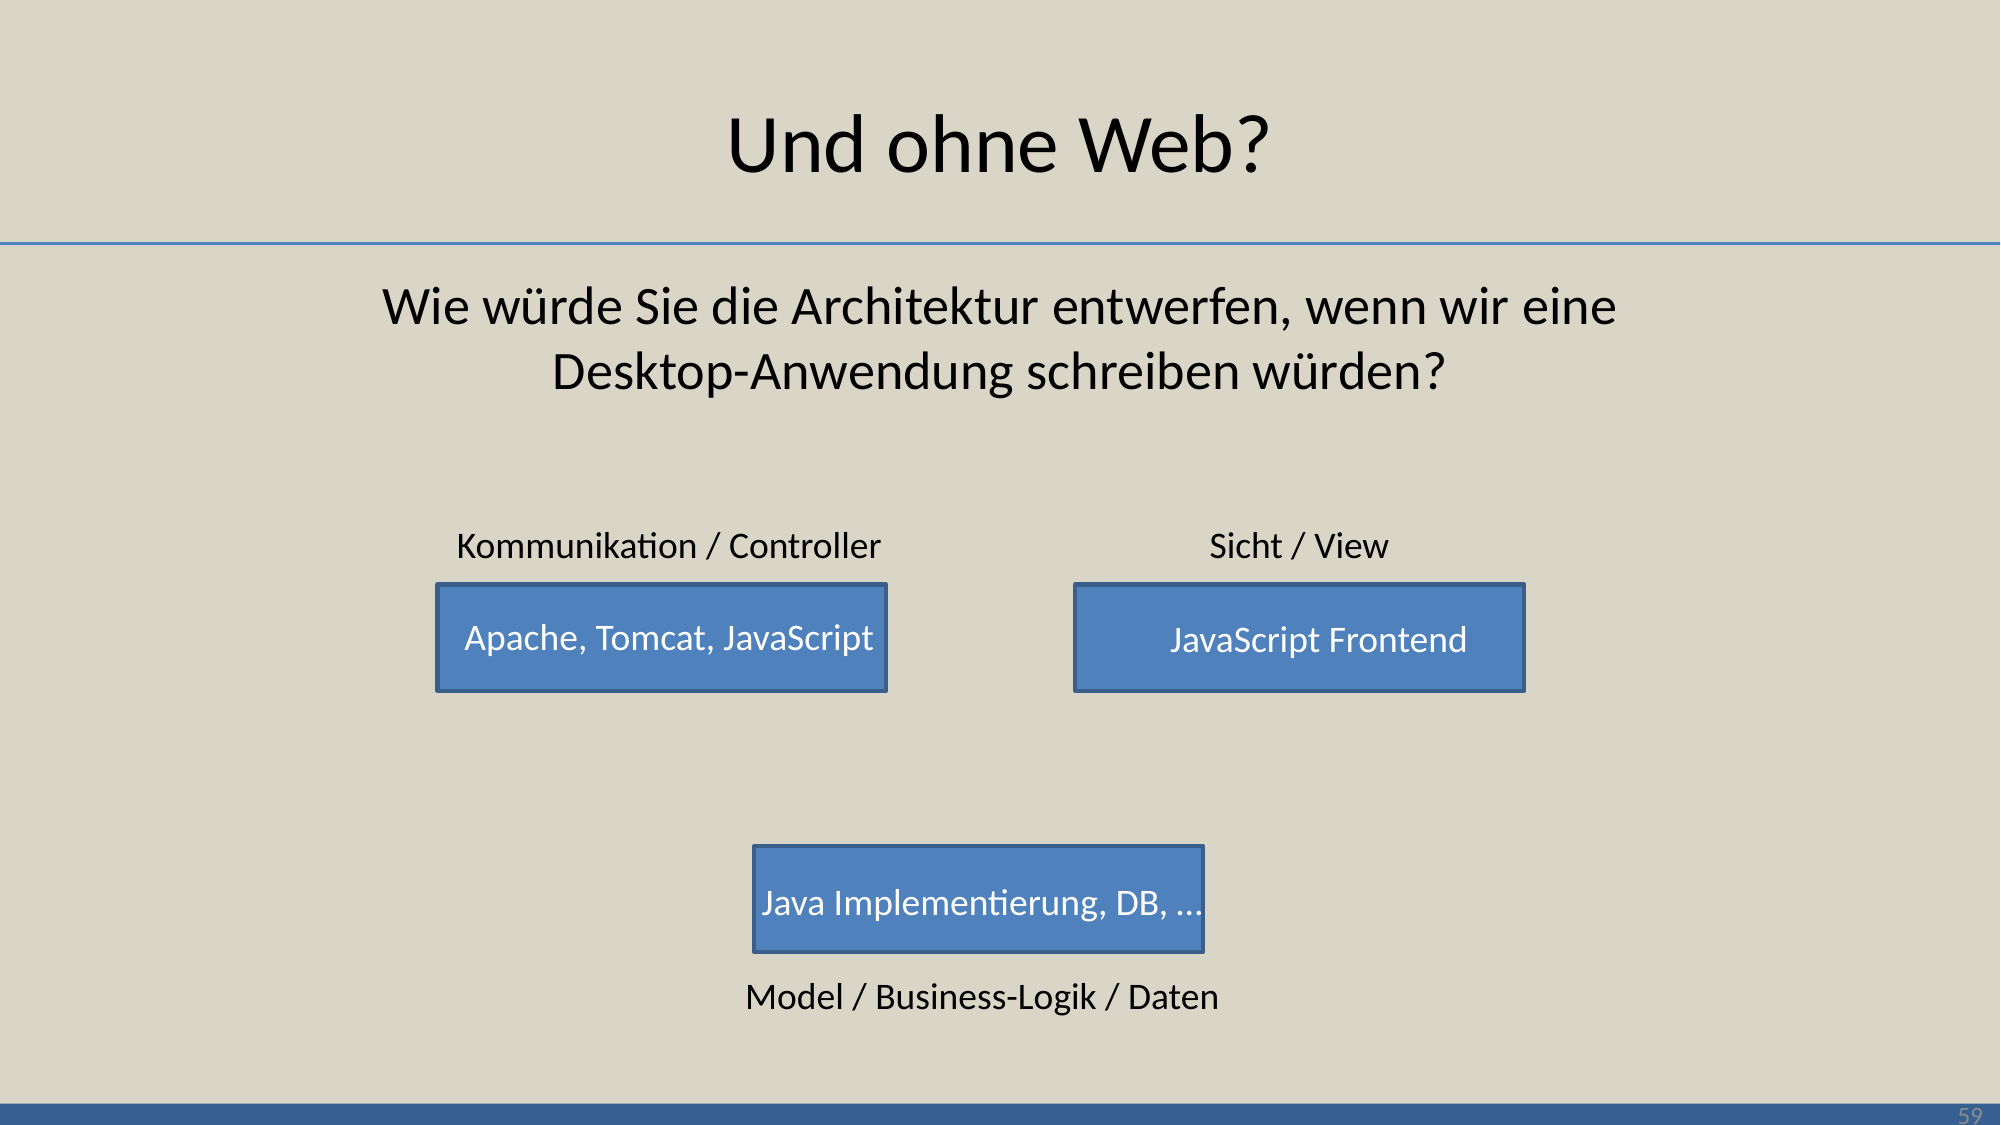

# Und ohne Web?
Wie würde Sie die Architektur entwerfen, wenn wir eine Desktop-Anwendung schreiben würden?
Kommunikation / Controller
Sicht / View

Apache, Tomcat, JavaScript
JavaScript Frontend

Java Implementierung, DB, …
Model / Business-Logik / Daten
59